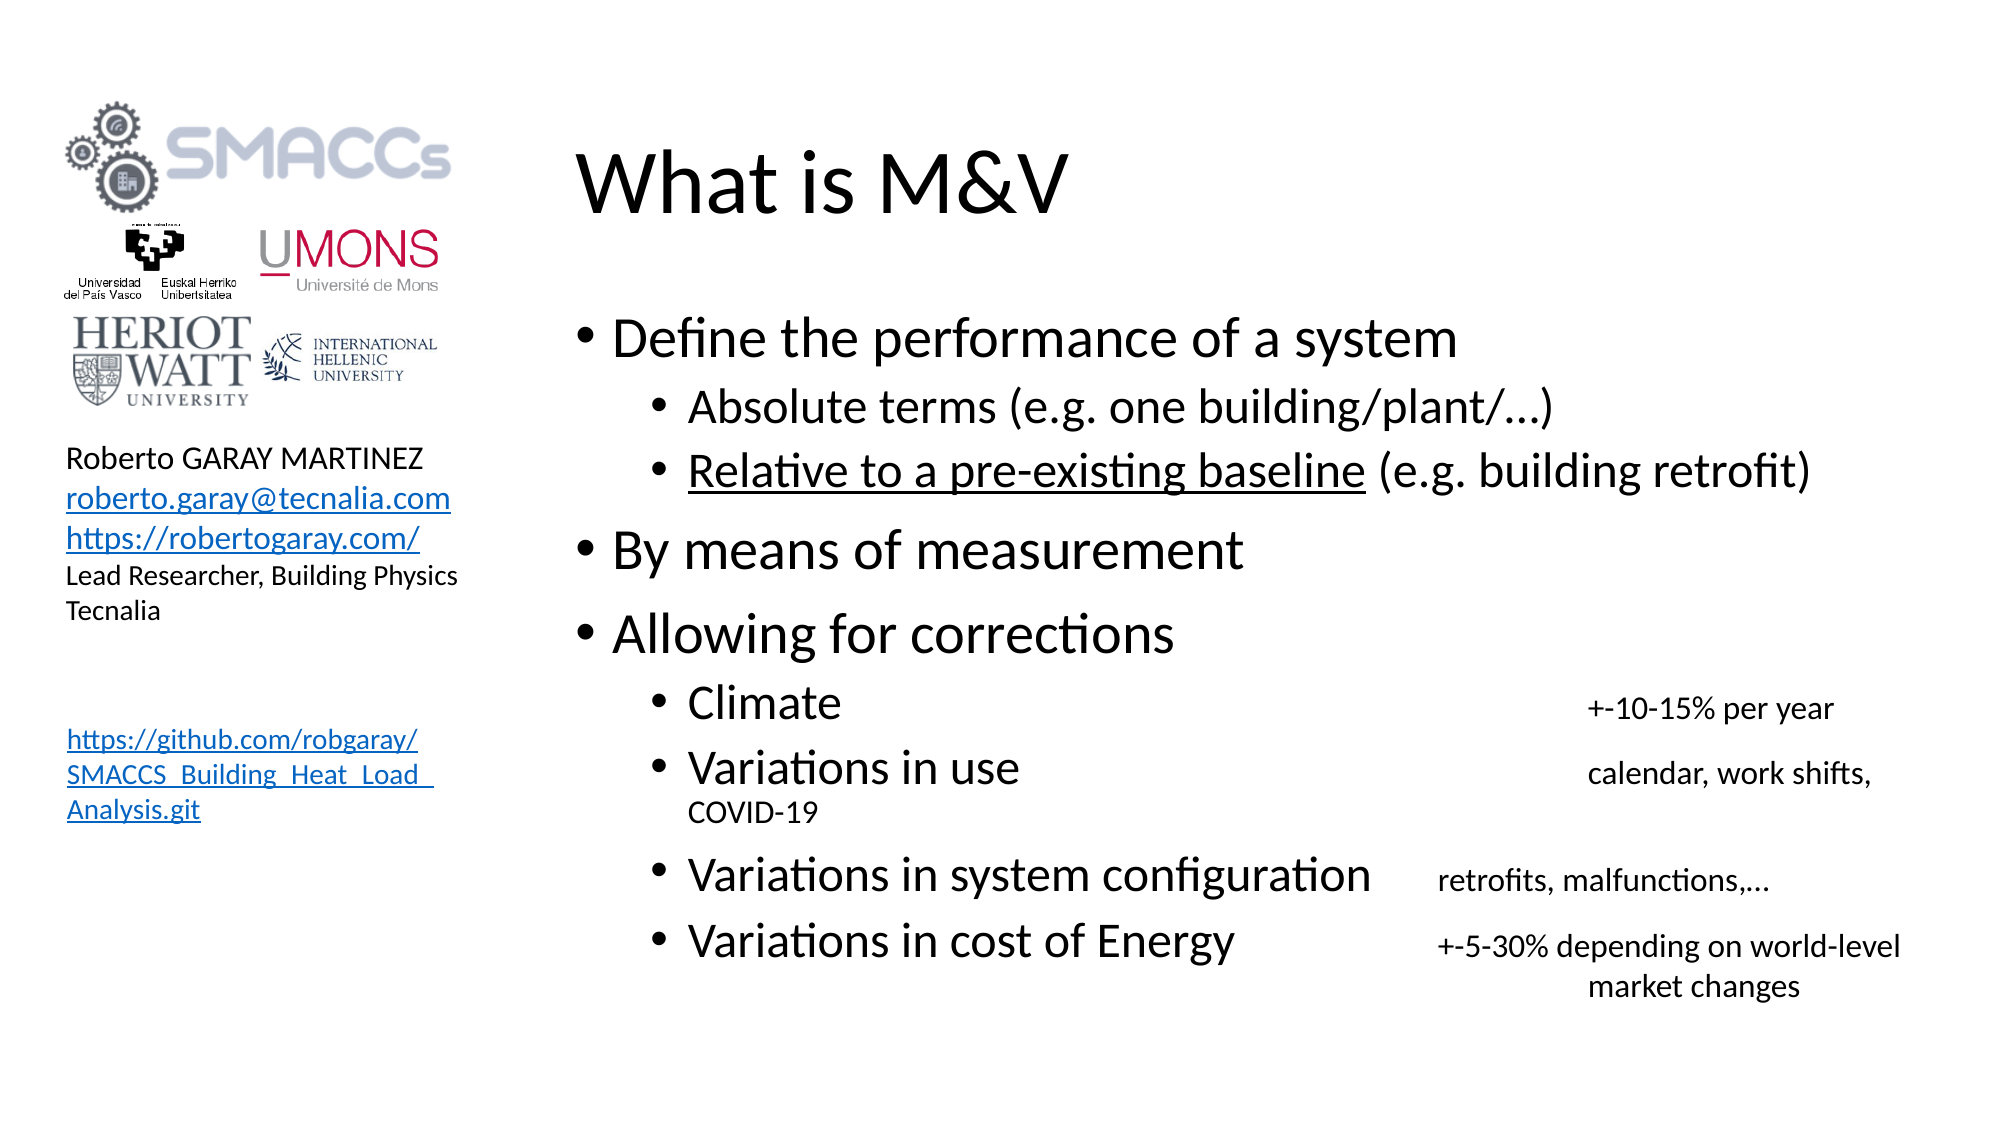

# What is M&V
Define the performance of a system
Absolute terms (e.g. one building/plant/…)
Relative to a pre-existing baseline (e.g. building retrofit)
By means of measurement
Allowing for corrections
Climate					+-10-15% per year
Variations in use				calendar, work shifts, COVID-19
Variations in system configuration	retrofits, malfunctions,…
Variations in cost of Energy		+-5-30% depending on world-level 						market changes